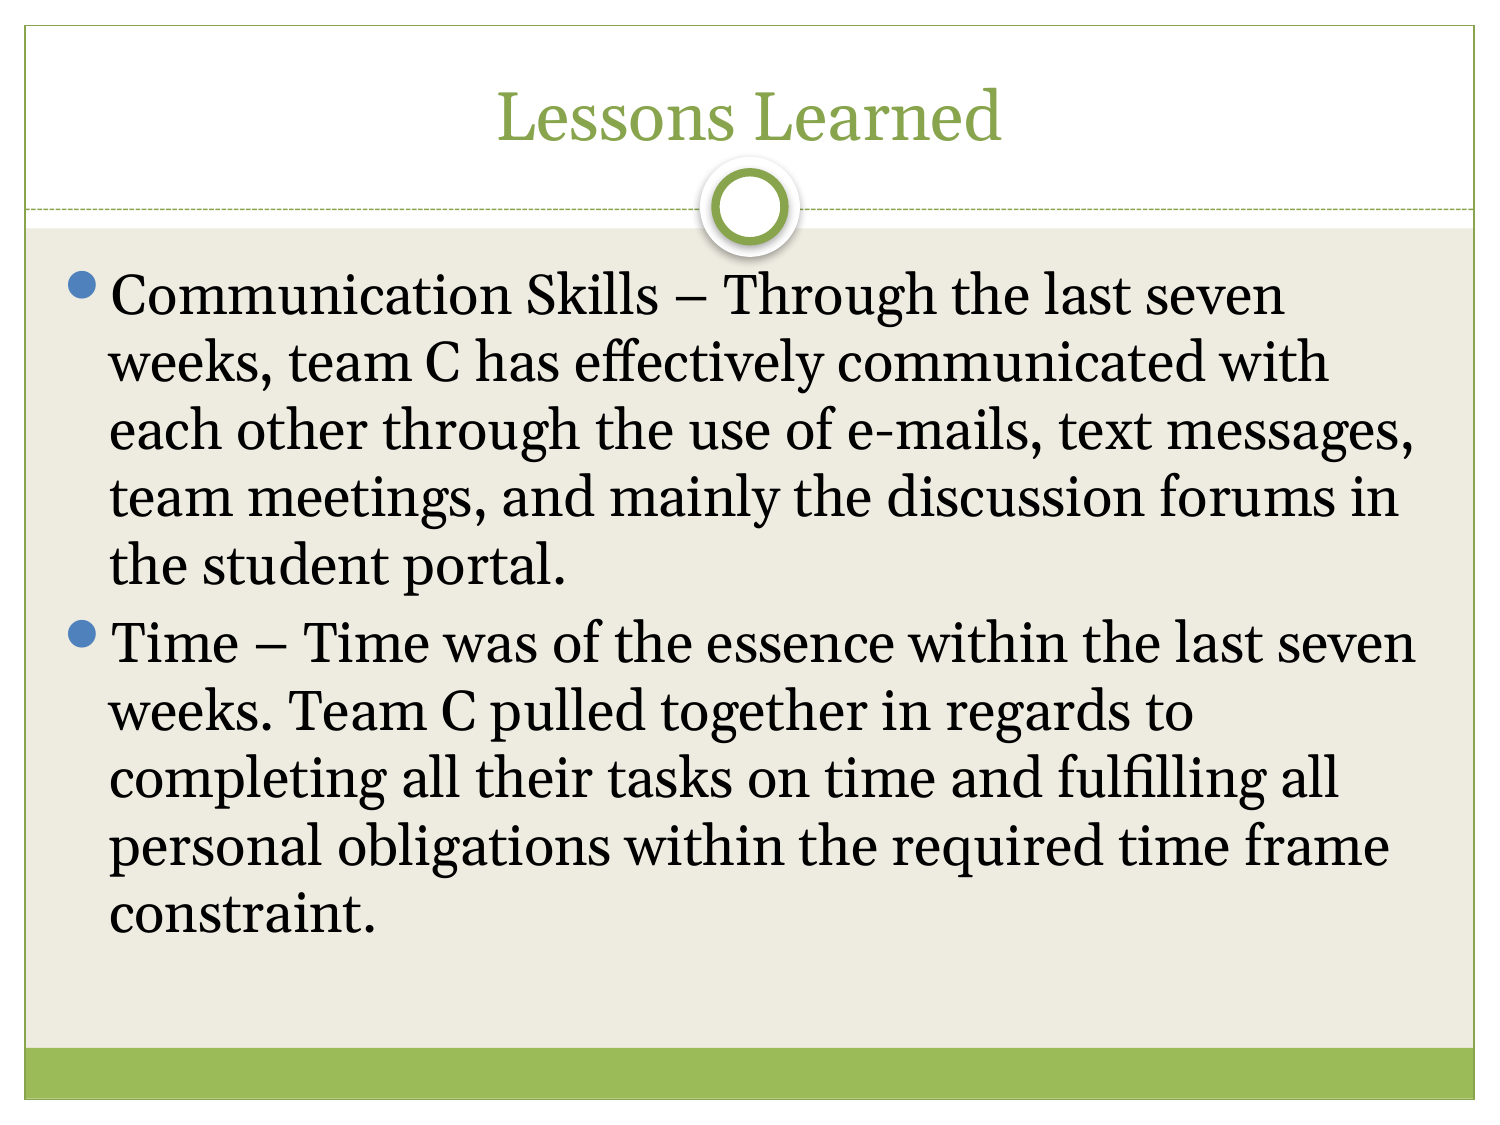

# Lessons Learned
Communication Skills – Through the last seven weeks, team C has effectively communicated with each other through the use of e-mails, text messages, team meetings, and mainly the discussion forums in the student portal.
Time – Time was of the essence within the last seven weeks. Team C pulled together in regards to completing all their tasks on time and fulfilling all personal obligations within the required time frame constraint.